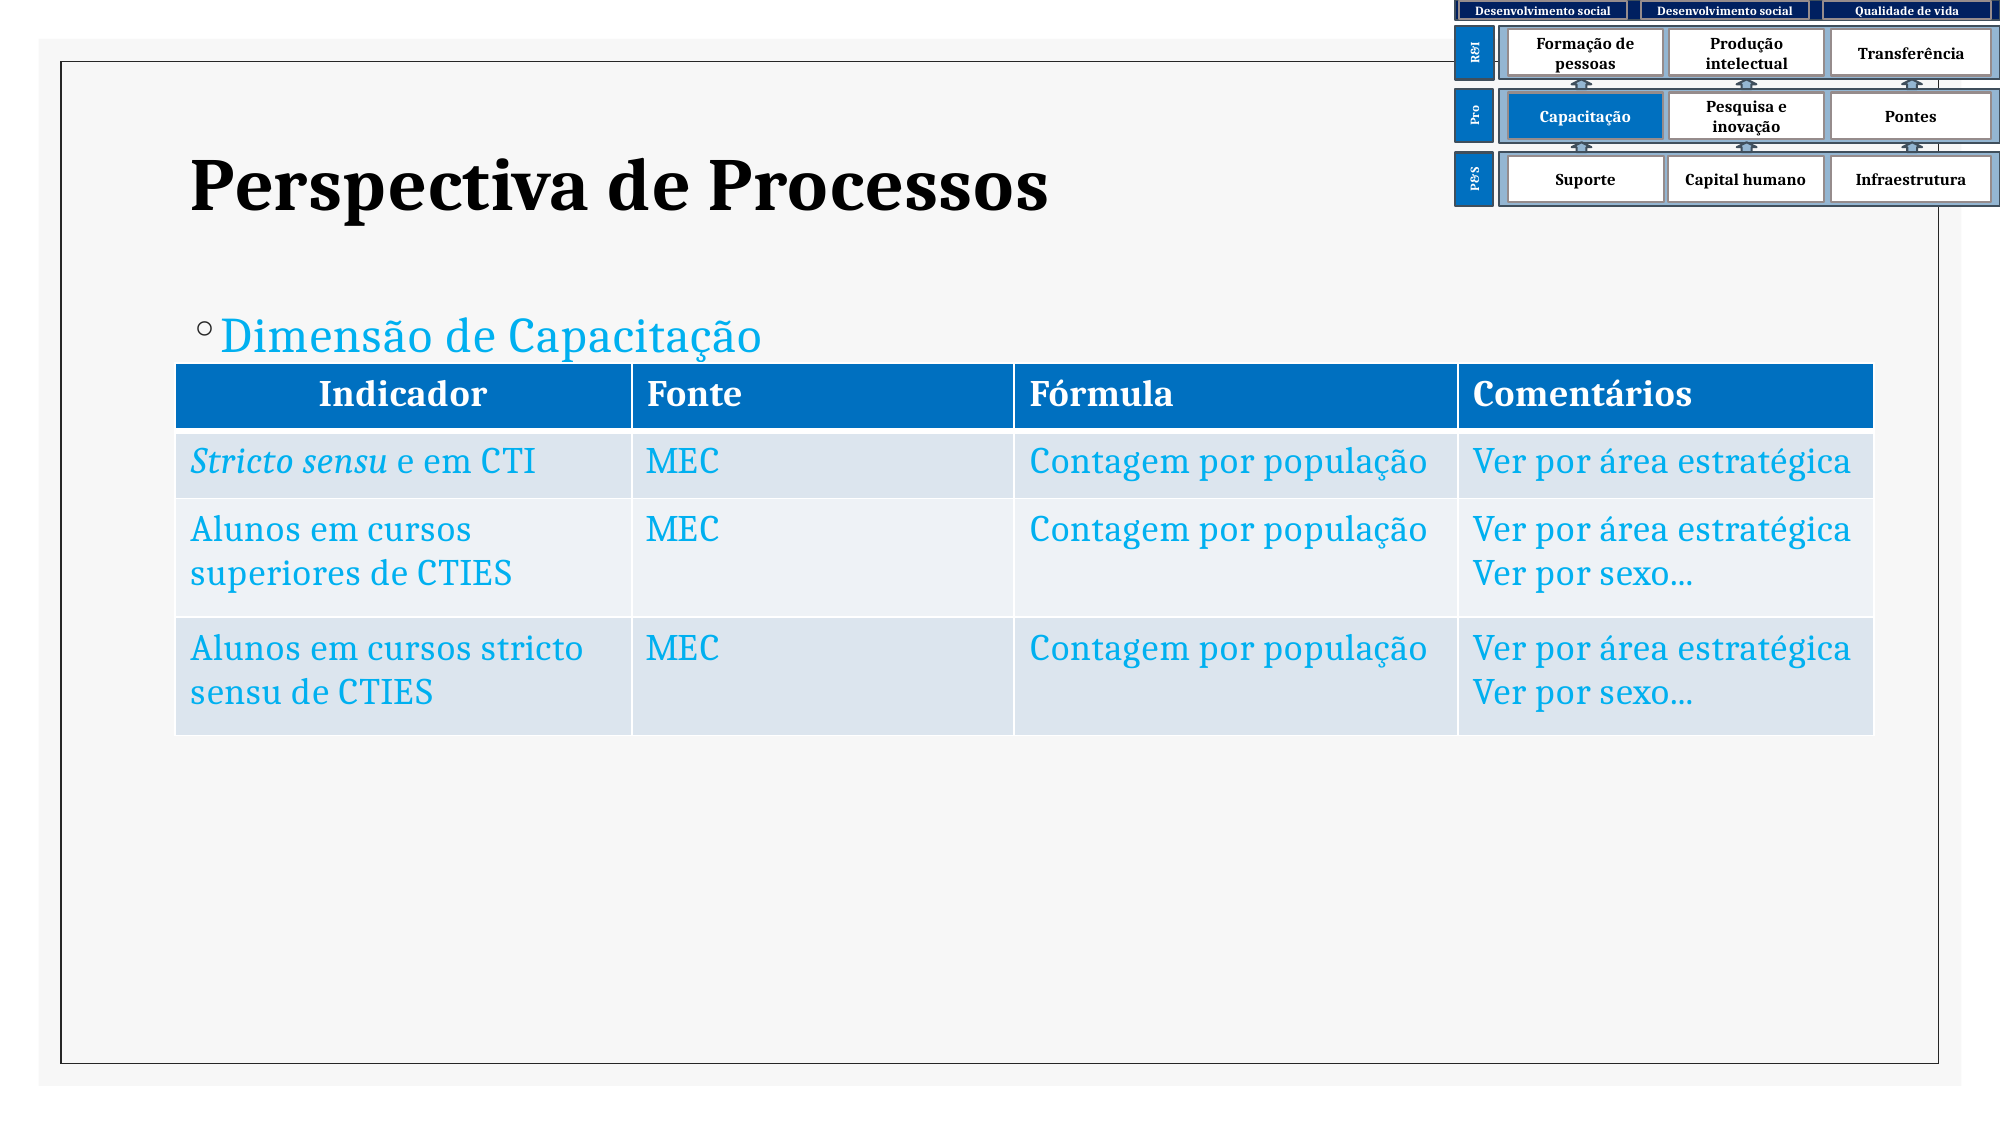

Desenvolvimento social
Desenvolvimento social
Qualidade de vida

Formação de pessoas
Produção intelectual
Transferência
R&I

Capacitação
Pesquisa e inovação
Pontes
Pro

P&S
Suporte
Capital humano
Infraestrutura
# Perspectiva de Processos
Dimensão de Capacitação
| Indicador | Fonte | Fórmula | Comentários |
| --- | --- | --- | --- |
| Stricto sensu e em CTI | MEC | Contagem por população | Ver por área estratégica |
| Alunos em cursos superiores de CTIES | MEC | Contagem por população | Ver por área estratégica Ver por sexo... |
| Alunos em cursos stricto sensu de CTIES | MEC | Contagem por população | Ver por área estratégica Ver por sexo... |